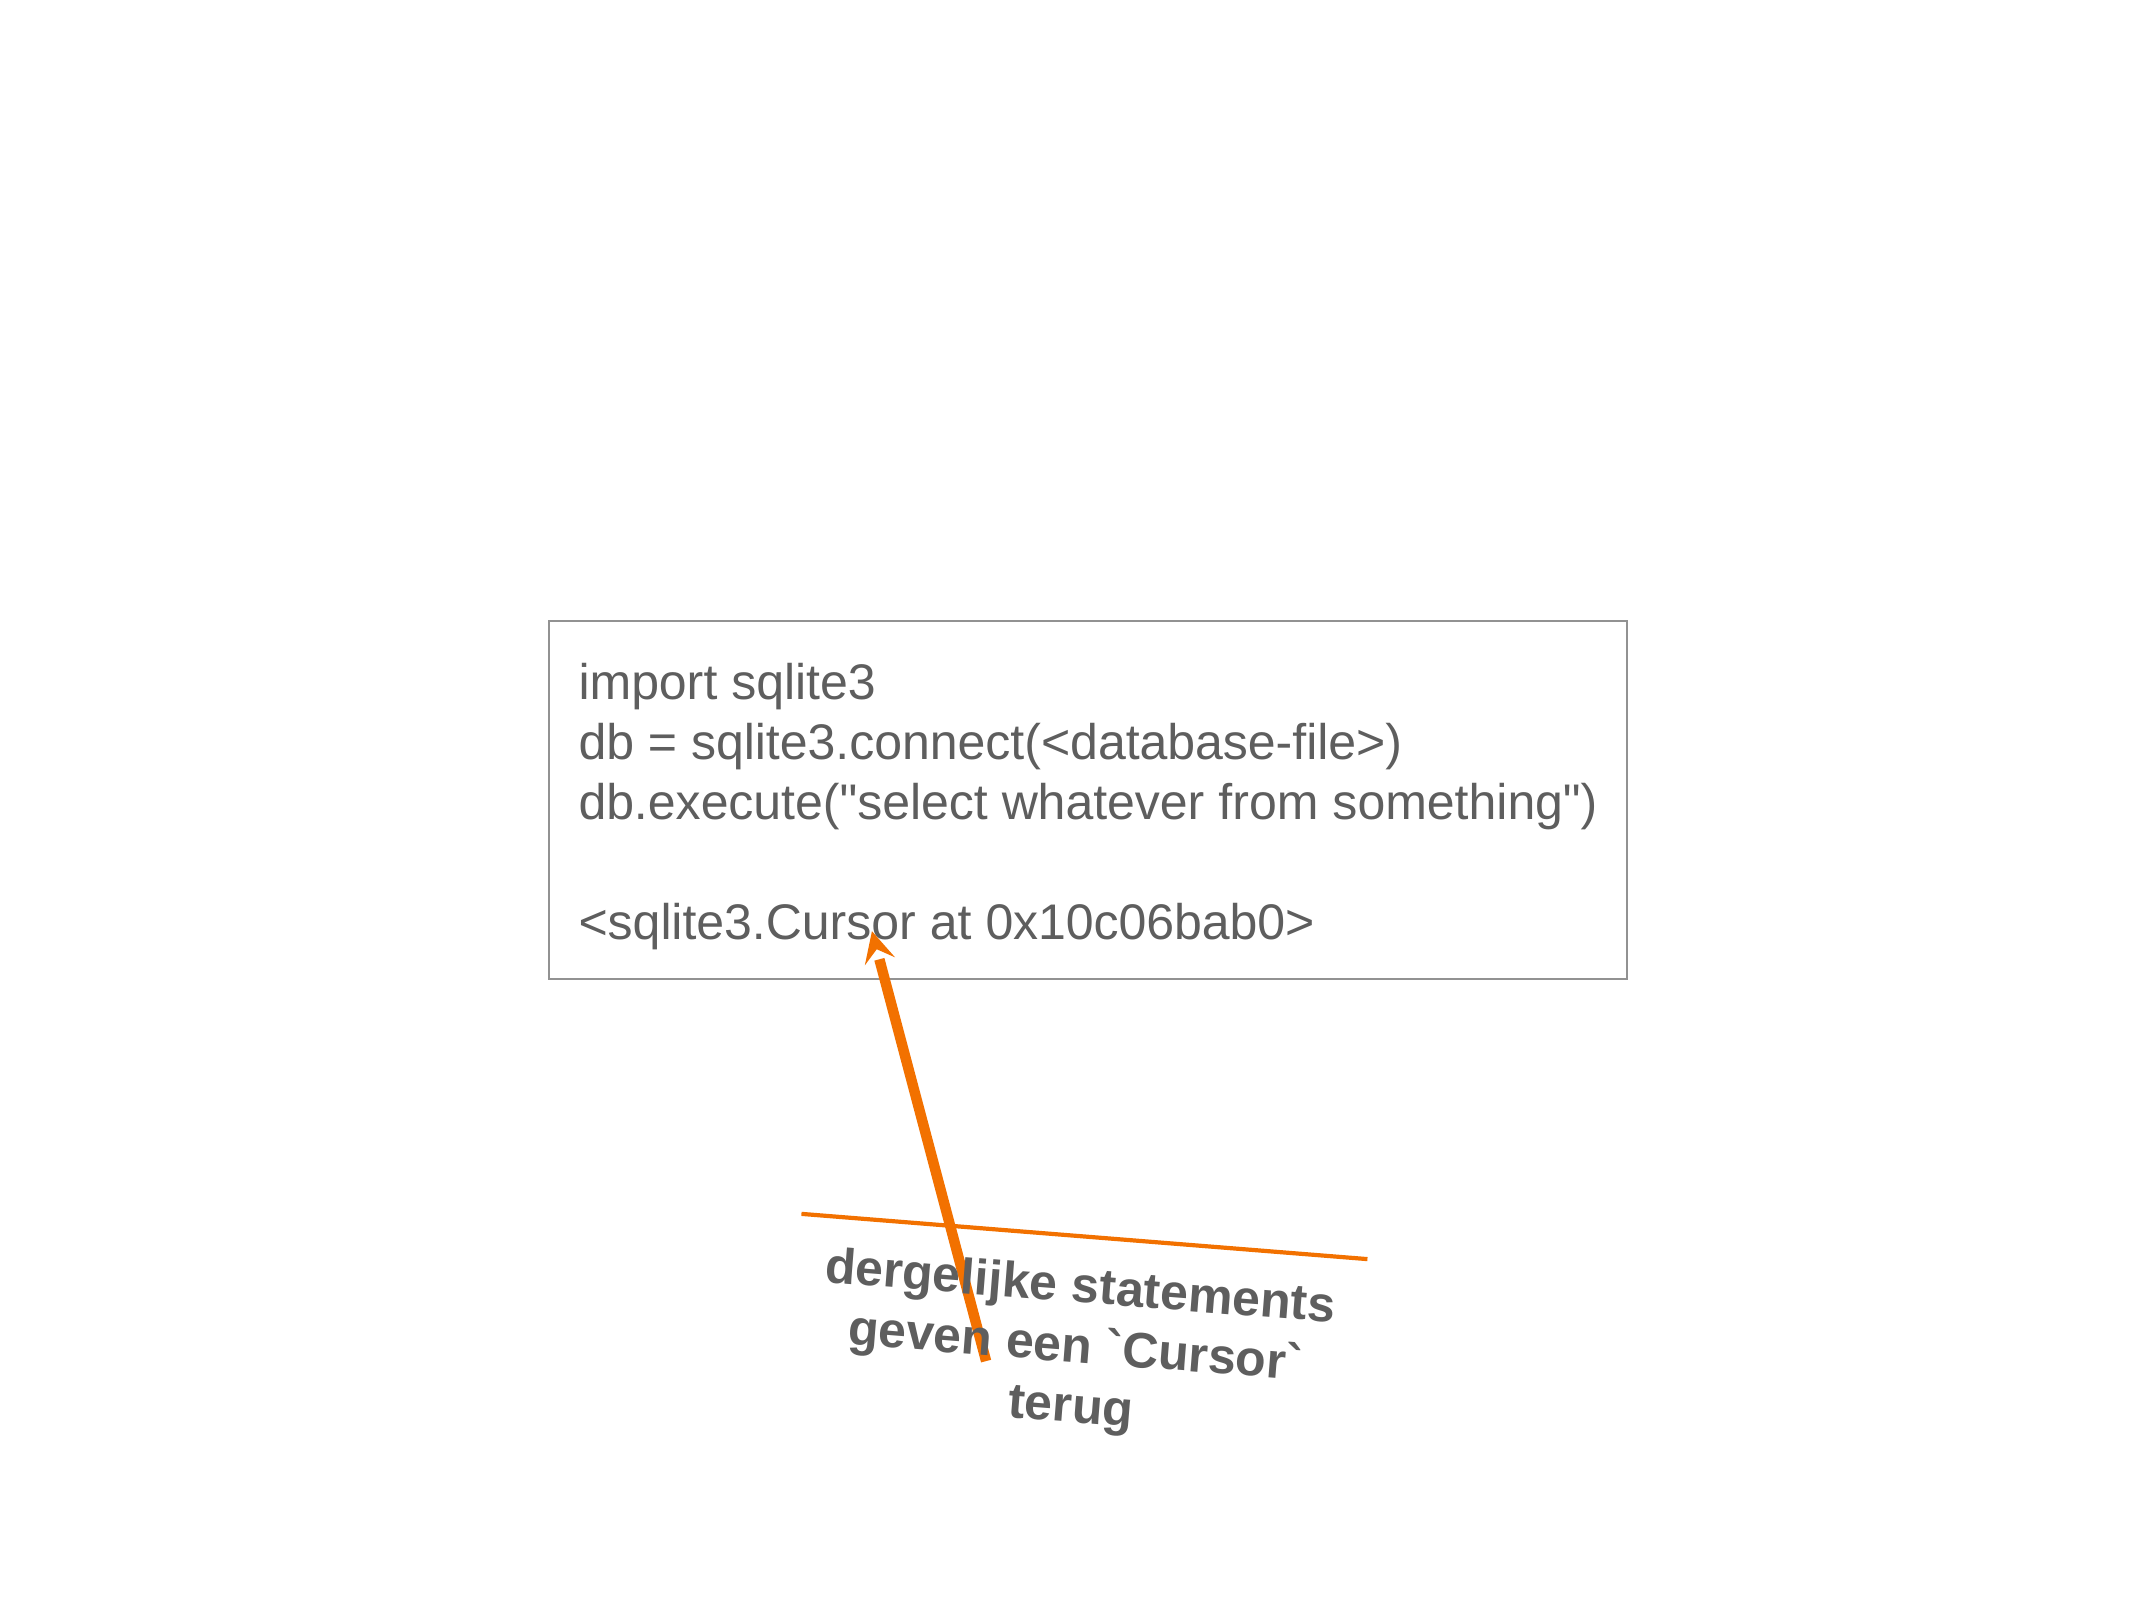

import sqlite3
db = sqlite3.connect(<database-file>)
db.execute("select whatever from something")

<sqlite3.Cursor at 0x10c06bab0>

dergelijke statements geven een `Cursor` terug